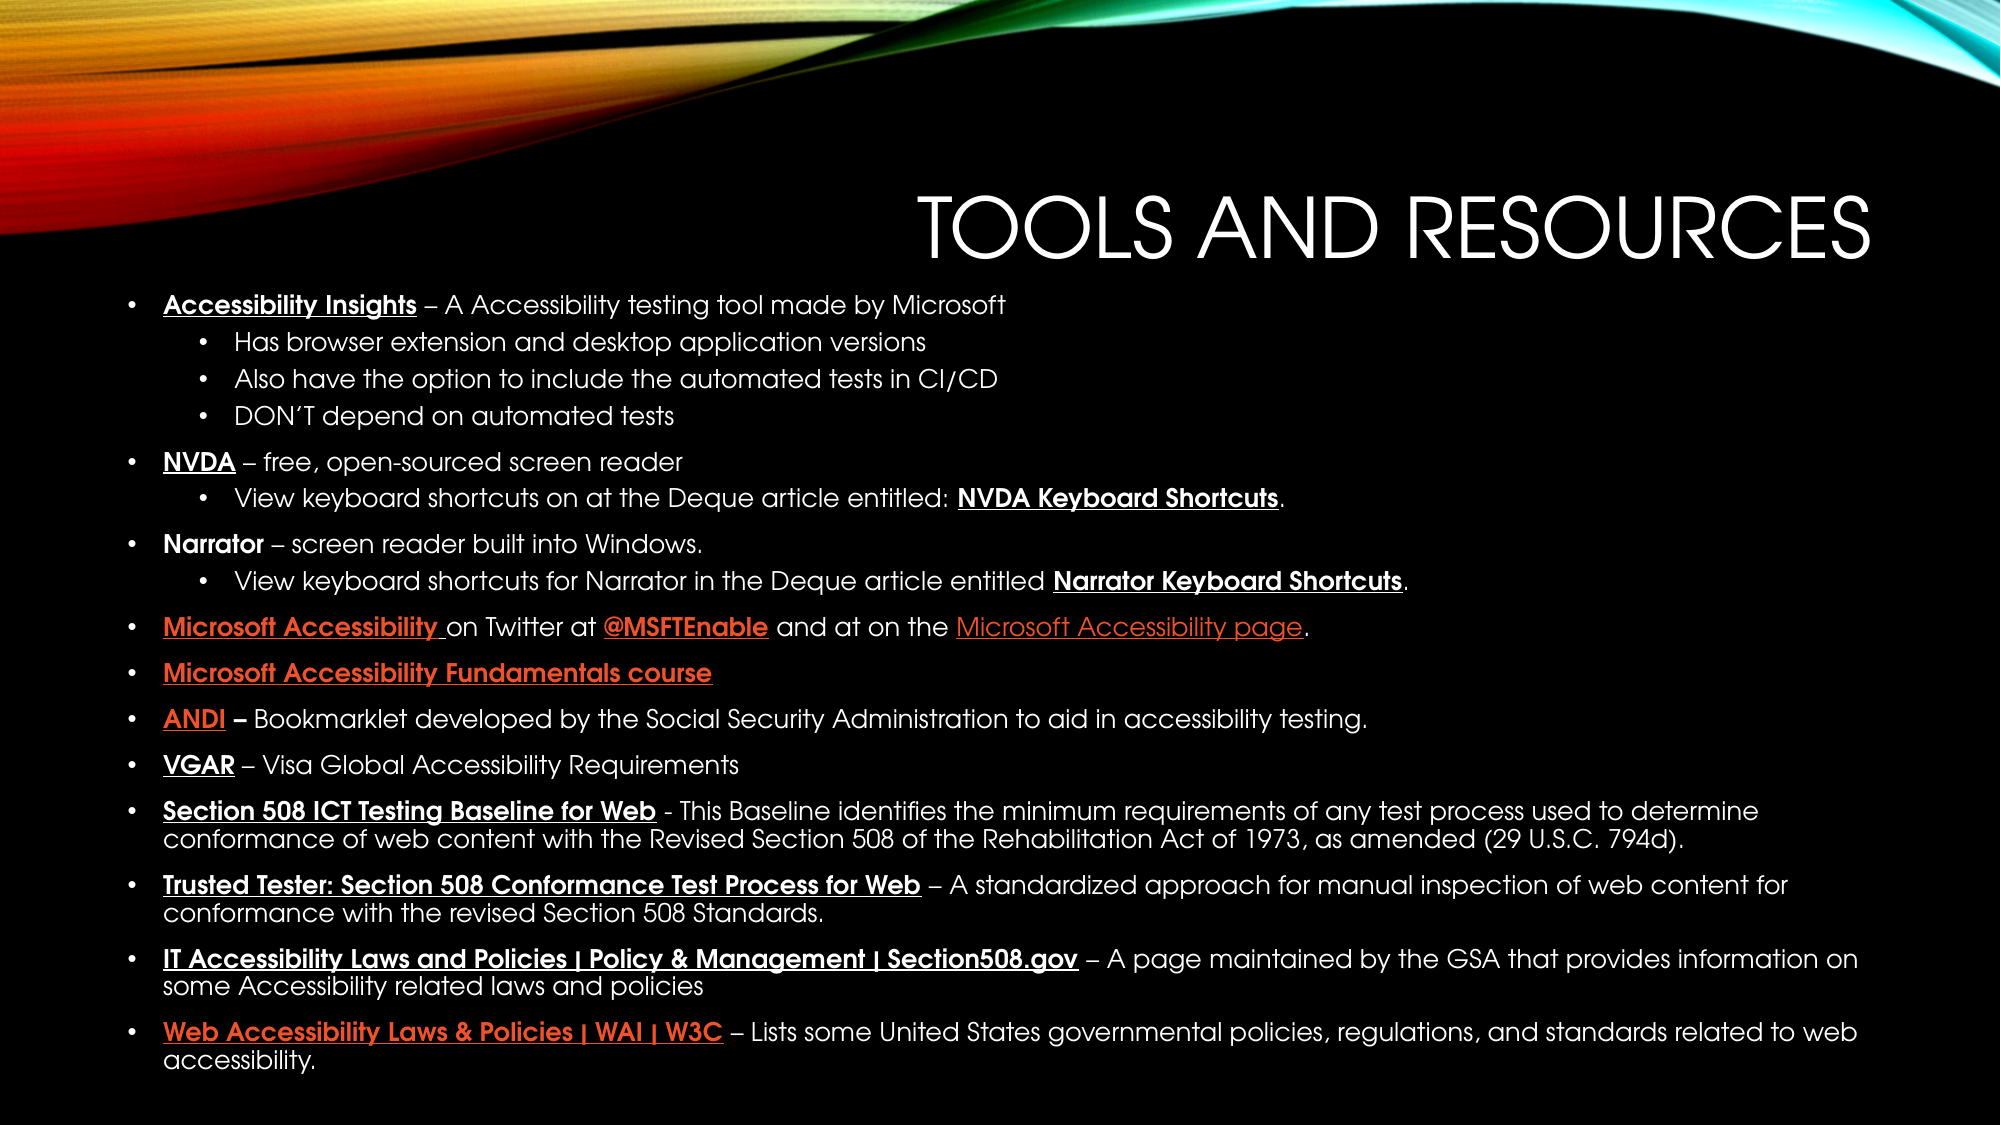

# Tools and resources
Accessibility Insights – A Accessibility testing tool made by Microsoft
Has browser extension and desktop application versions
Also have the option to include the automated tests in CI/CD
DON’T depend on automated tests
NVDA – free, open-sourced screen reader
View keyboard shortcuts on at the Deque article entitled: NVDA Keyboard Shortcuts.
Narrator – screen reader built into Windows.
View keyboard shortcuts for Narrator in the Deque article entitled Narrator Keyboard Shortcuts.
Microsoft Accessibility on Twitter at @MSFTEnable and at on the Microsoft Accessibility page.
Microsoft Accessibility Fundamentals course
ANDI – Bookmarklet developed by the Social Security Administration to aid in accessibility testing.
VGAR – Visa Global Accessibility Requirements
Section 508 ICT Testing Baseline for Web - This Baseline identifies the minimum requirements of any test process used to determine conformance of web content with the Revised Section 508 of the Rehabilitation Act of 1973, as amended (29 U.S.C. 794d).
Trusted Tester: Section 508 Conformance Test Process for Web – A standardized approach for manual inspection of web content for conformance with the revised Section 508 Standards.
IT Accessibility Laws and Policies | Policy & Management | Section508.gov – A page maintained by the GSA that provides information on some Accessibility related laws and policies
Web Accessibility Laws & Policies | WAI | W3C – Lists some United States governmental policies, regulations, and standards related to web accessibility.